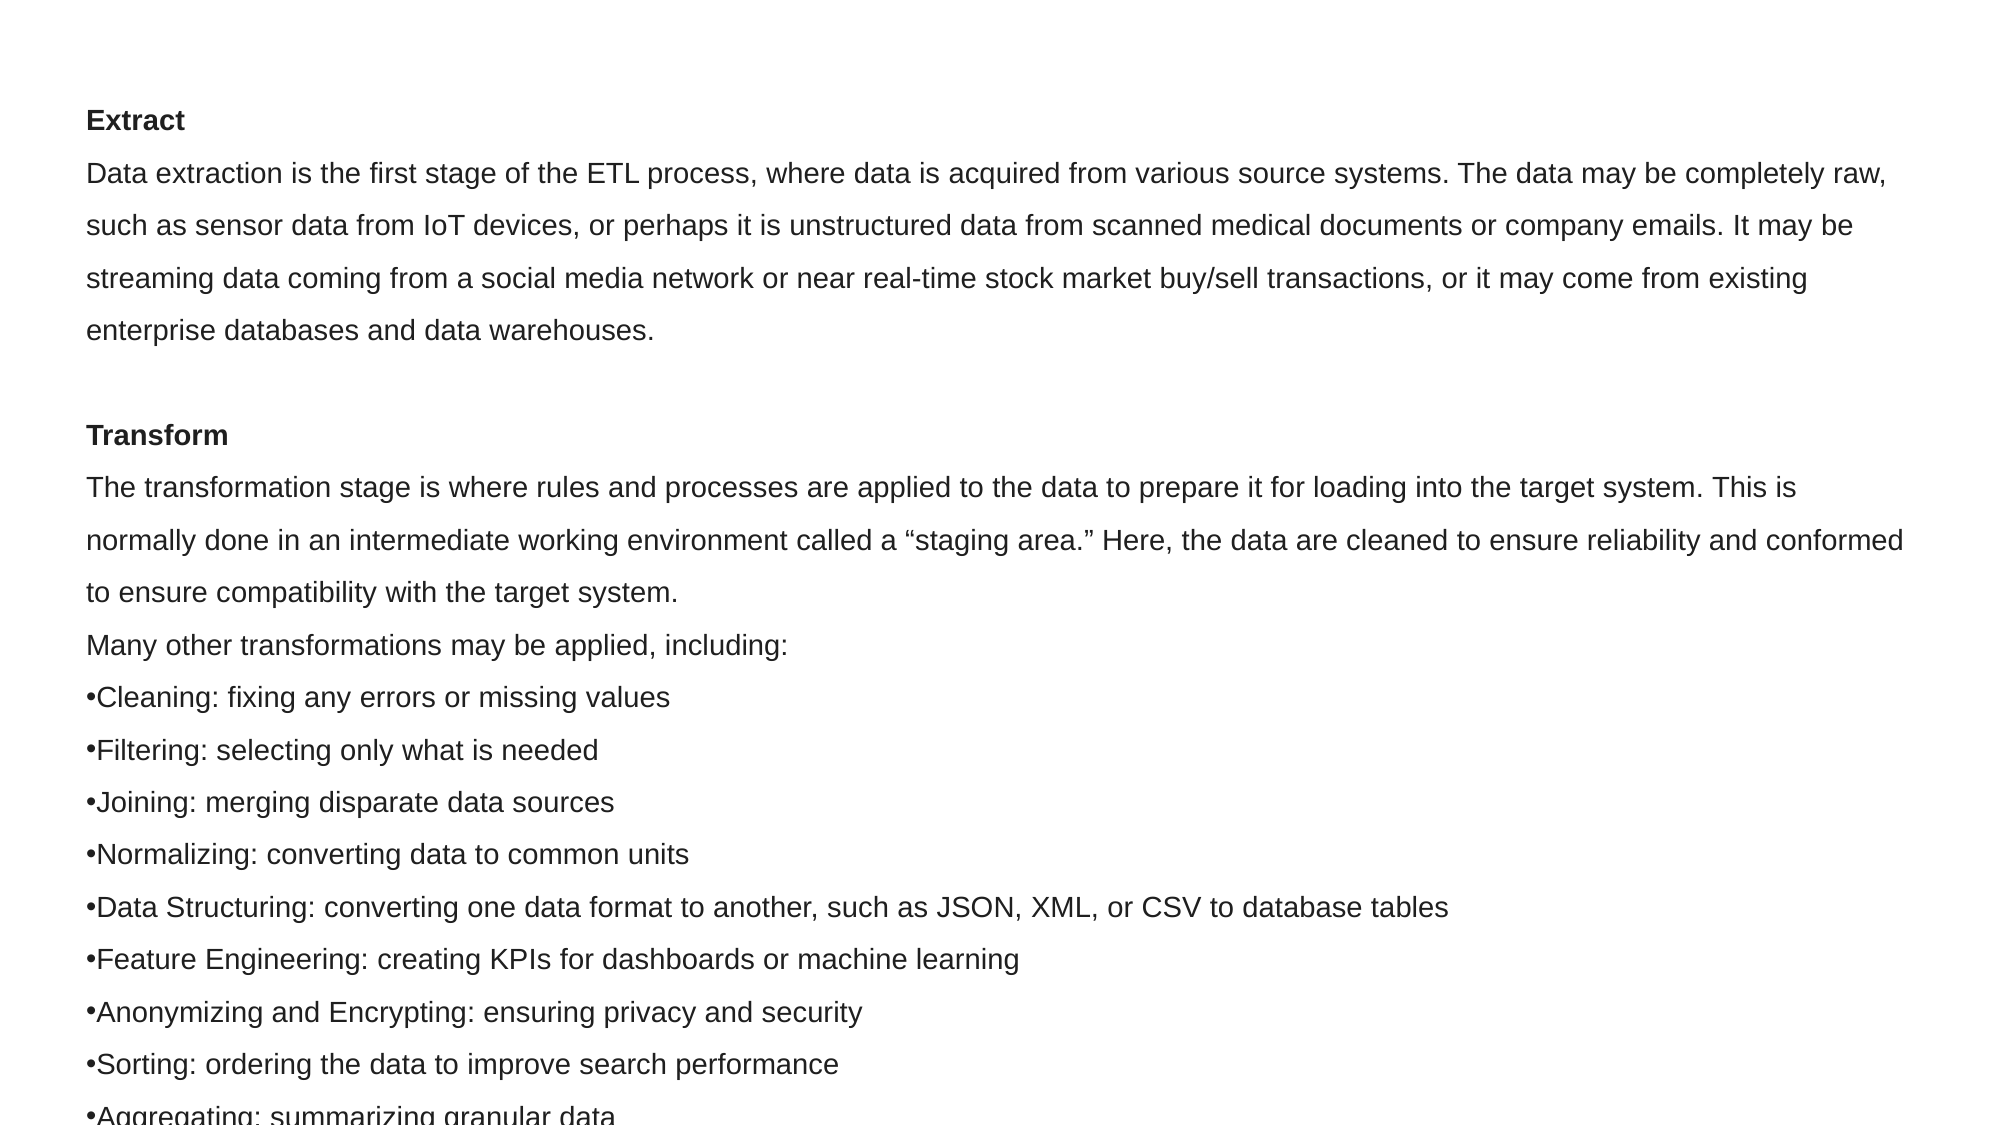

Extract
Data extraction is the first stage of the ETL process, where data is acquired from various source systems. The data may be completely raw, such as sensor data from IoT devices, or perhaps it is unstructured data from scanned medical documents or company emails. It may be streaming data coming from a social media network or near real-time stock market buy/sell transactions, or it may come from existing enterprise databases and data warehouses.

Transform
The transformation stage is where rules and processes are applied to the data to prepare it for loading into the target system. This is normally done in an intermediate working environment called a “staging area.” Here, the data are cleaned to ensure reliability and conformed to ensure compatibility with the target system.
Many other transformations may be applied, including:
Cleaning: fixing any errors or missing values
Filtering: selecting only what is needed
Joining: merging disparate data sources
Normalizing: converting data to common units
Data Structuring: converting one data format to another, such as JSON, XML, or CSV to database tables
Feature Engineering: creating KPIs for dashboards or machine learning
Anonymizing and Encrypting: ensuring privacy and security
Sorting: ordering the data to improve search performance
Aggregating: summarizing granular data